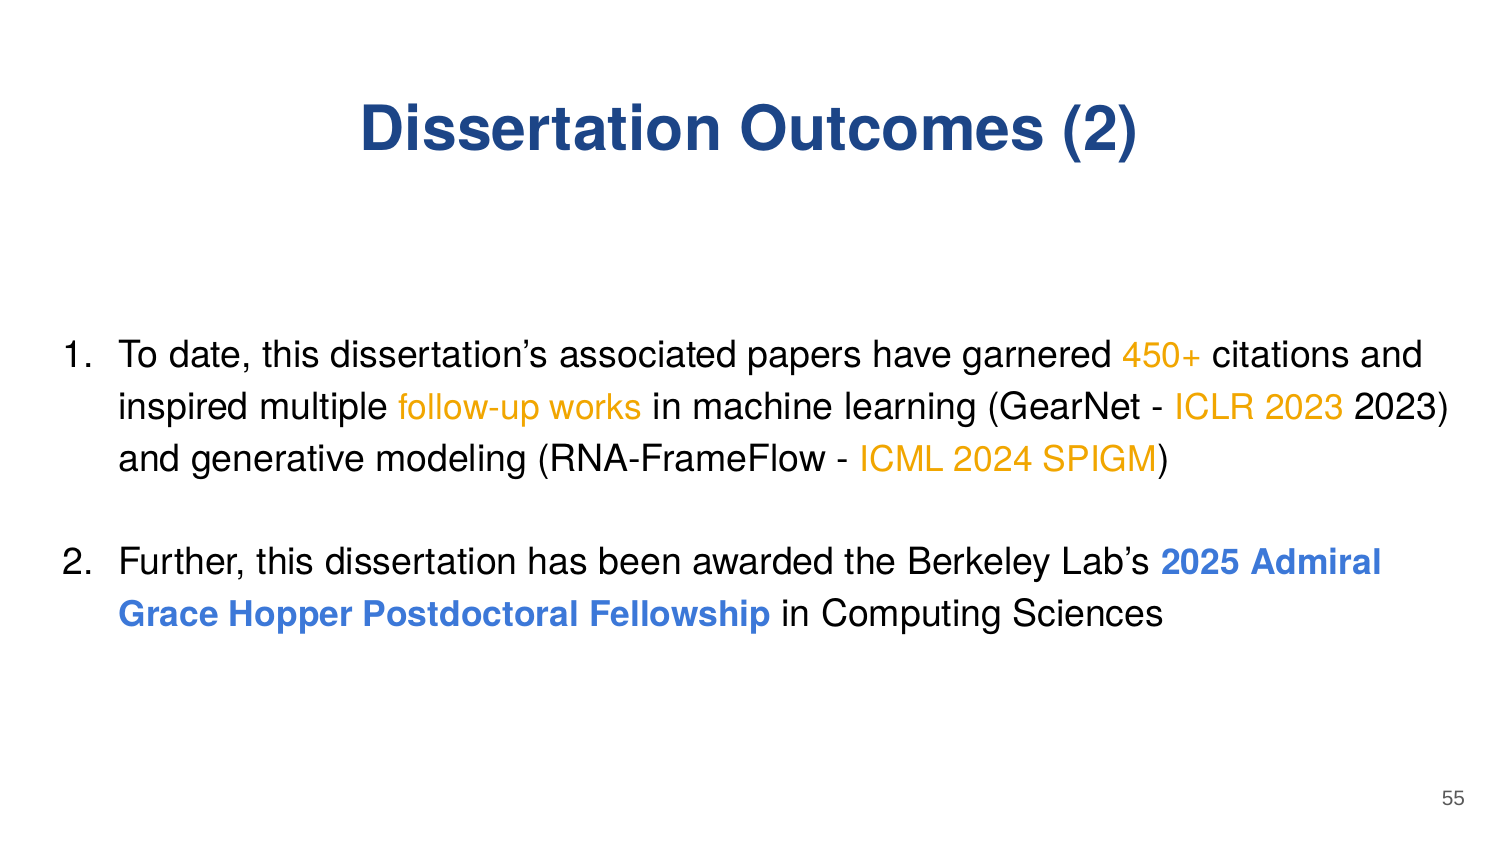

# Dissertation Outcomes (2)
To date, this dissertation’s associated papers have garnered 450+ citations and inspired multiple follow-up works in machine learning (GearNet - ICLR 2023 2023) and generative modeling (RNA-FrameFlow - ICML 2024 SPIGM)

Further, this dissertation has been awarded the Berkeley Lab’s 2025 Admiral Grace Hopper Postdoctoral Fellowship in Computing Sciences
55